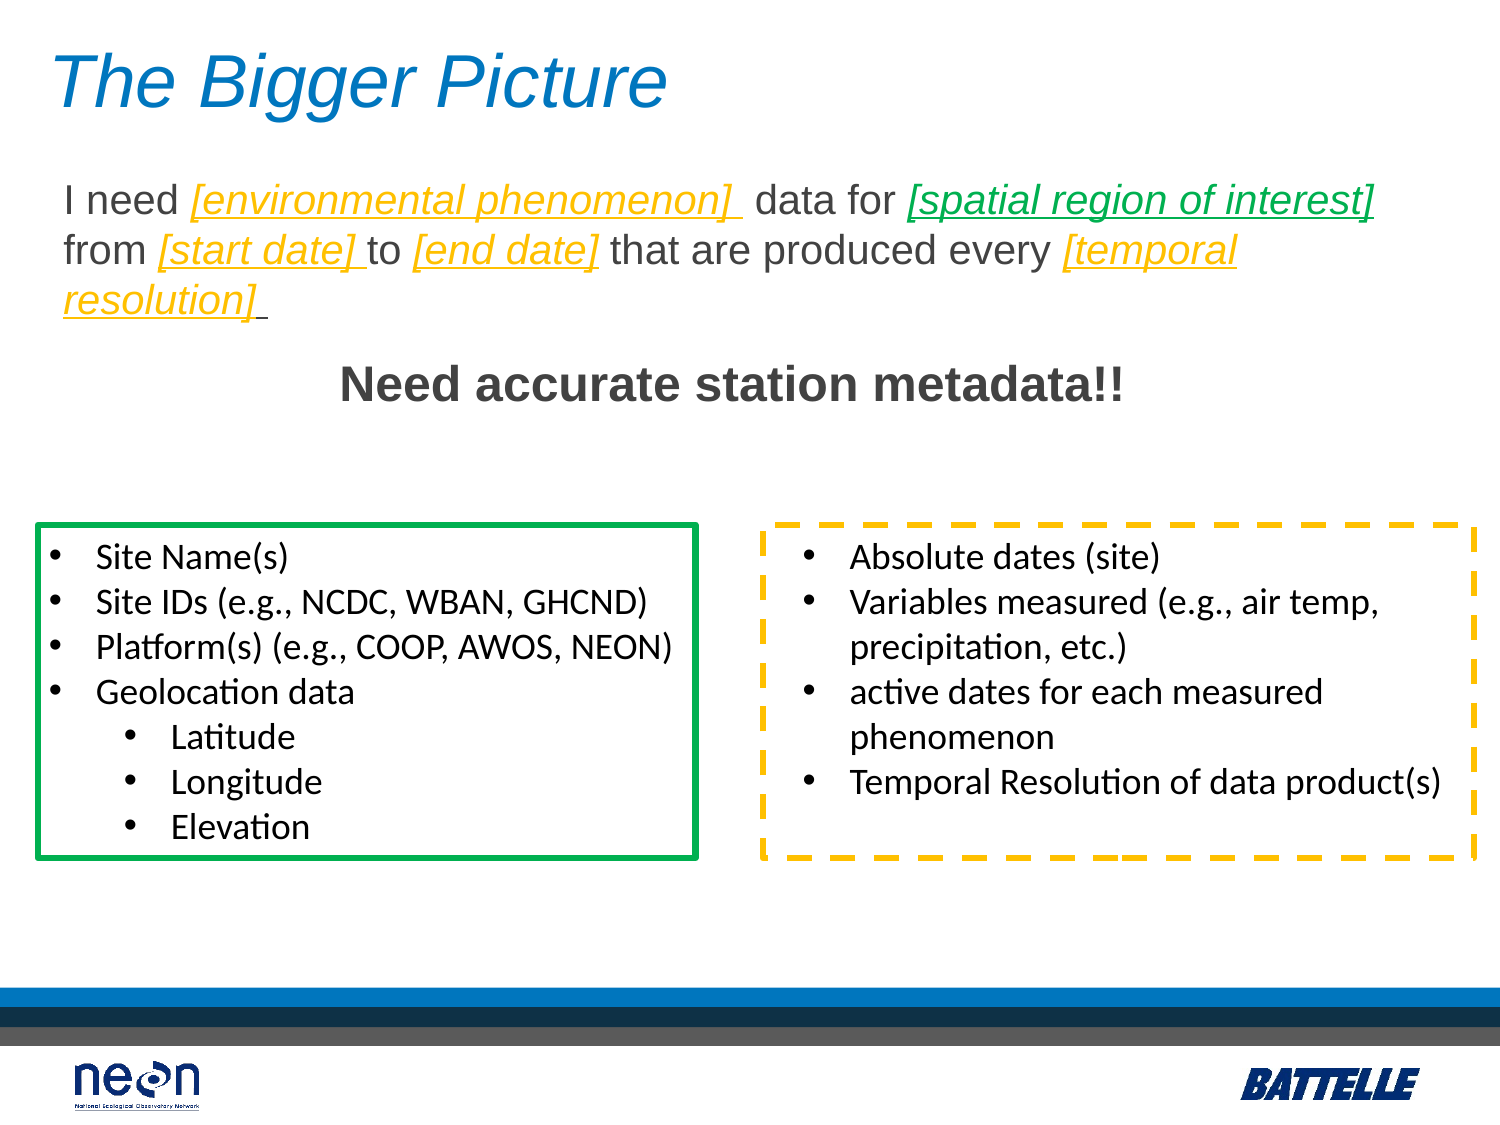

The Bigger Picture
I need [environmental phenomenon]  data for [spatial region of interest] from [start date] to [end date] that are produced every [temporal resolution]

Need accurate station metadata!!

Site Name(s)
Site IDs (e.g., NCDC, WBAN, GHCND)
Platform(s) (e.g., COOP, AWOS, NEON)
Geolocation data
Latitude
Longitude
Elevation

Absolute dates (site)
Variables measured (e.g., air temp, precipitation, etc.)
active dates for each measured phenomenon
Temporal Resolution of data product(s)